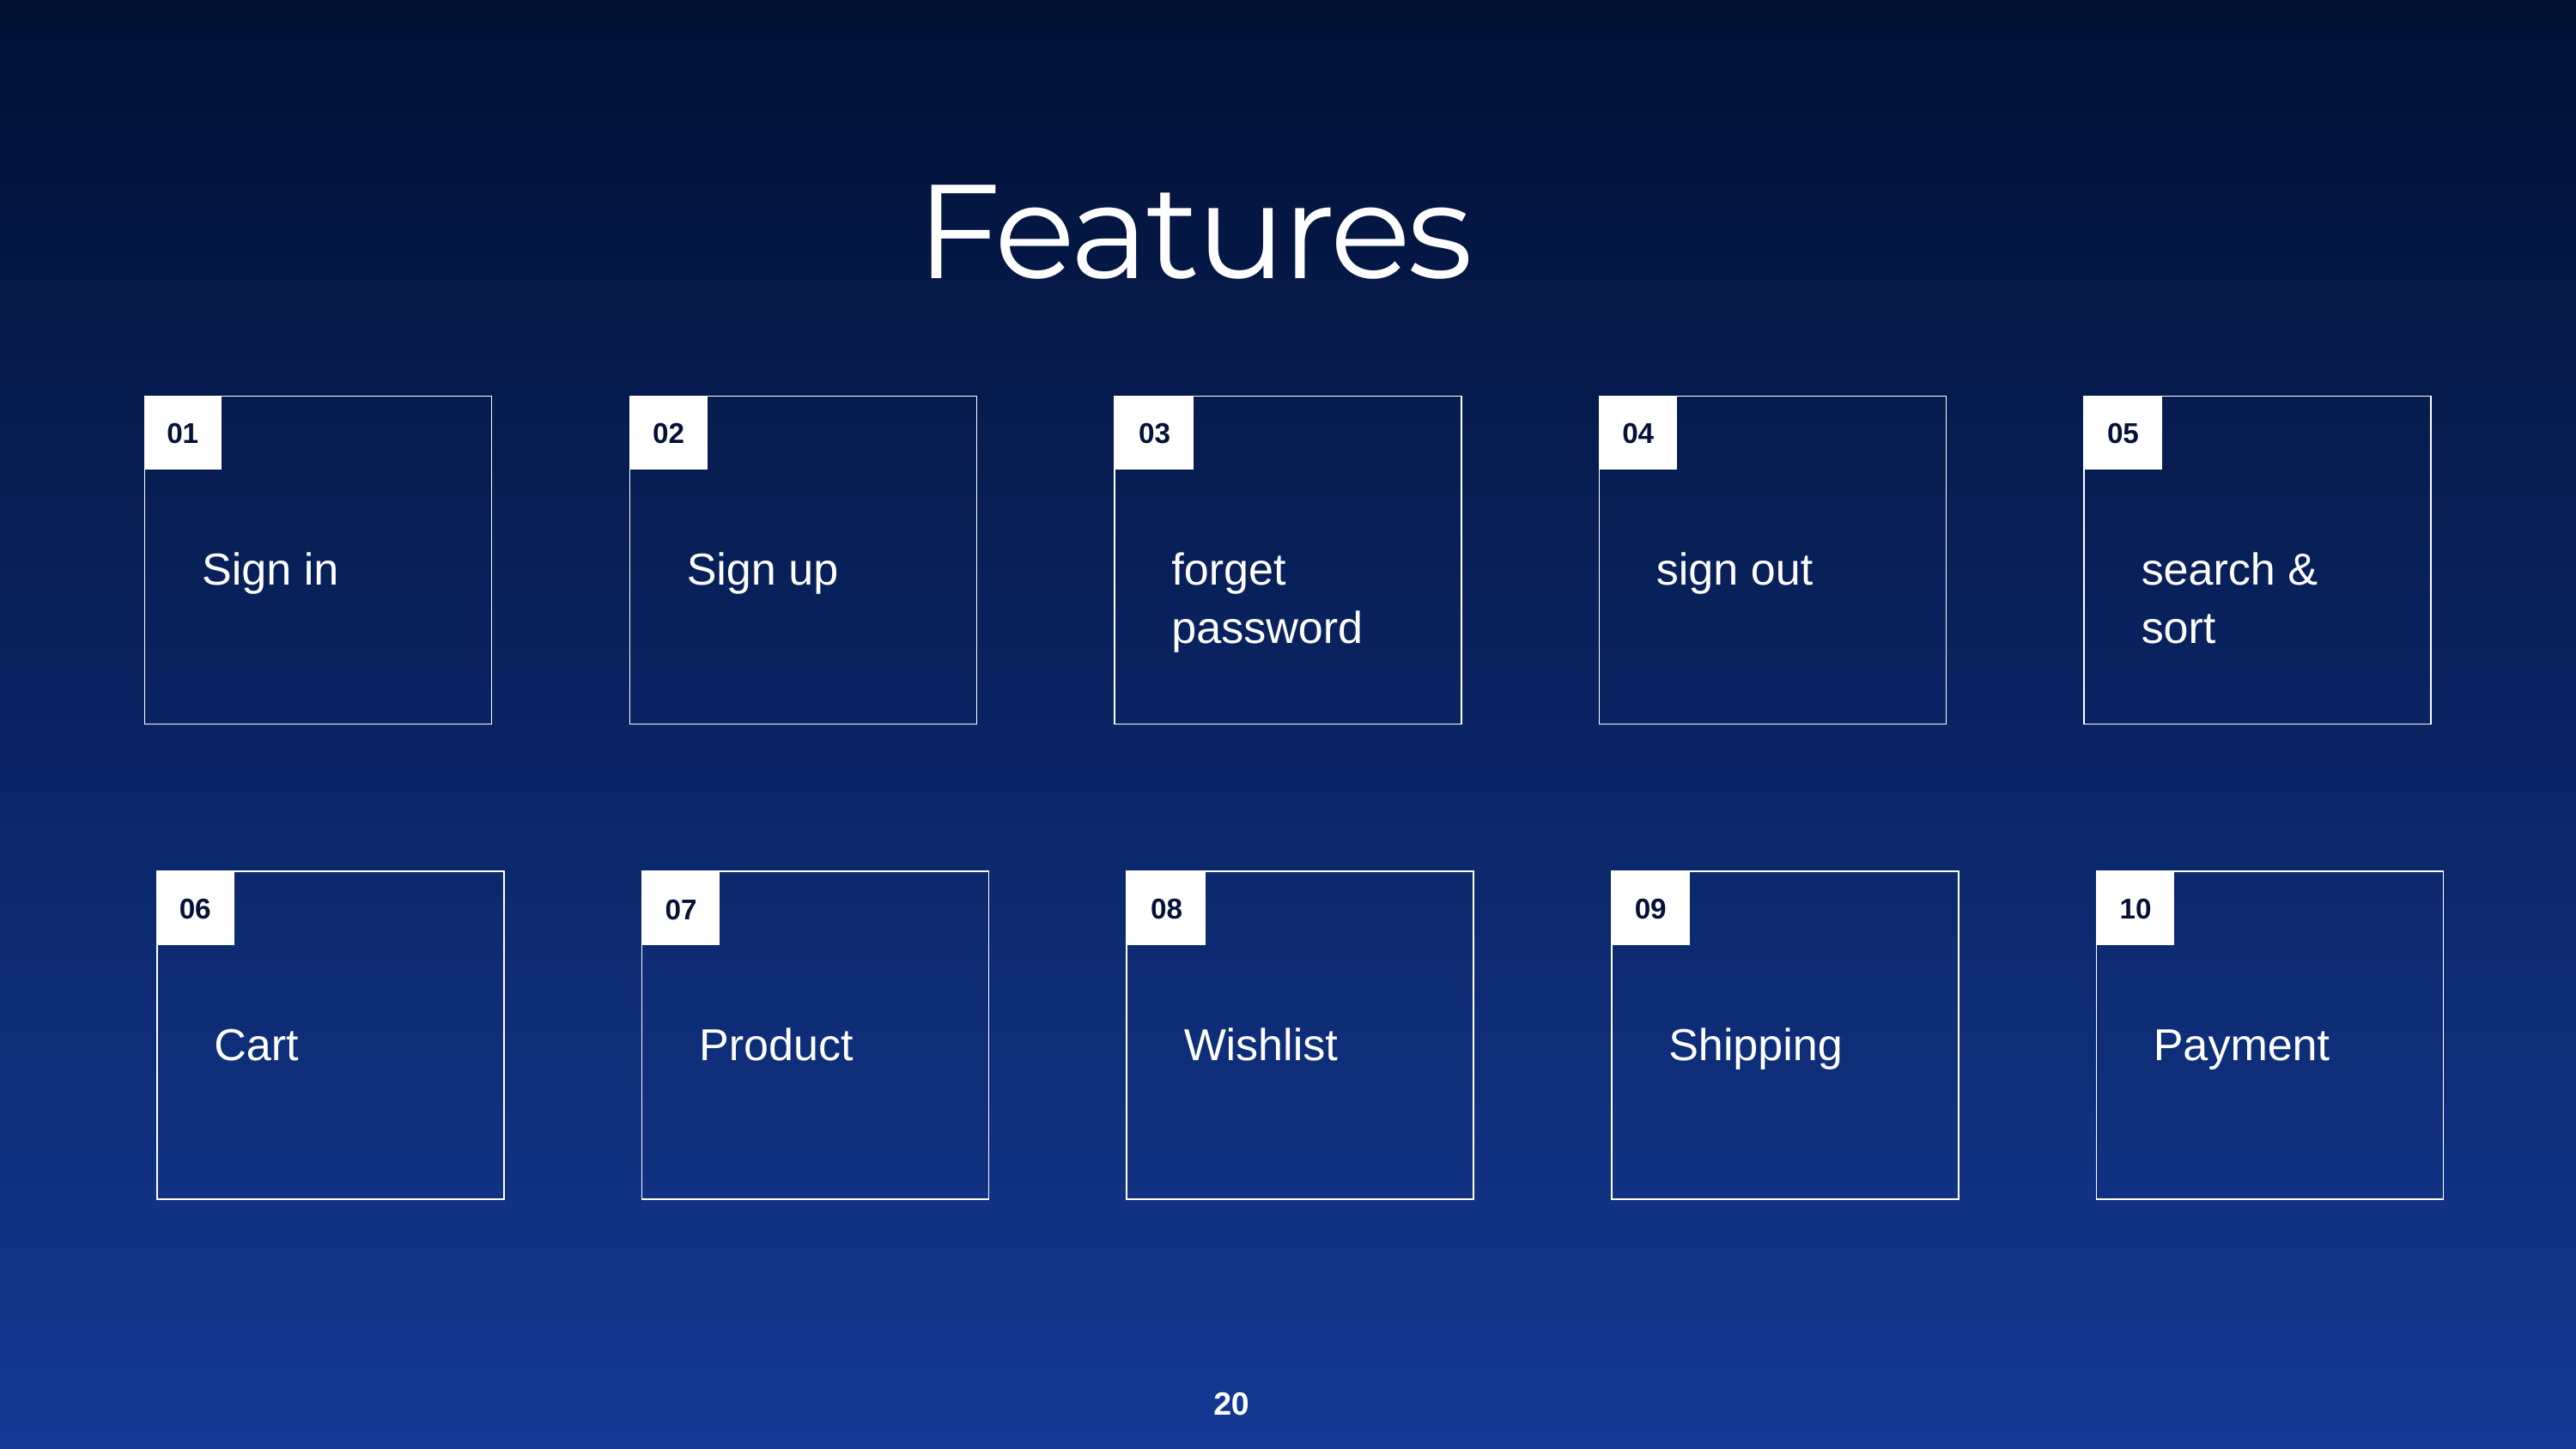

Features

01
02
03
04
05
Sign in
Sign up
forget password
sign out
search & sort

06
08
09
10
07
Cart
Product
Wishlist
Shipping
Payment
20